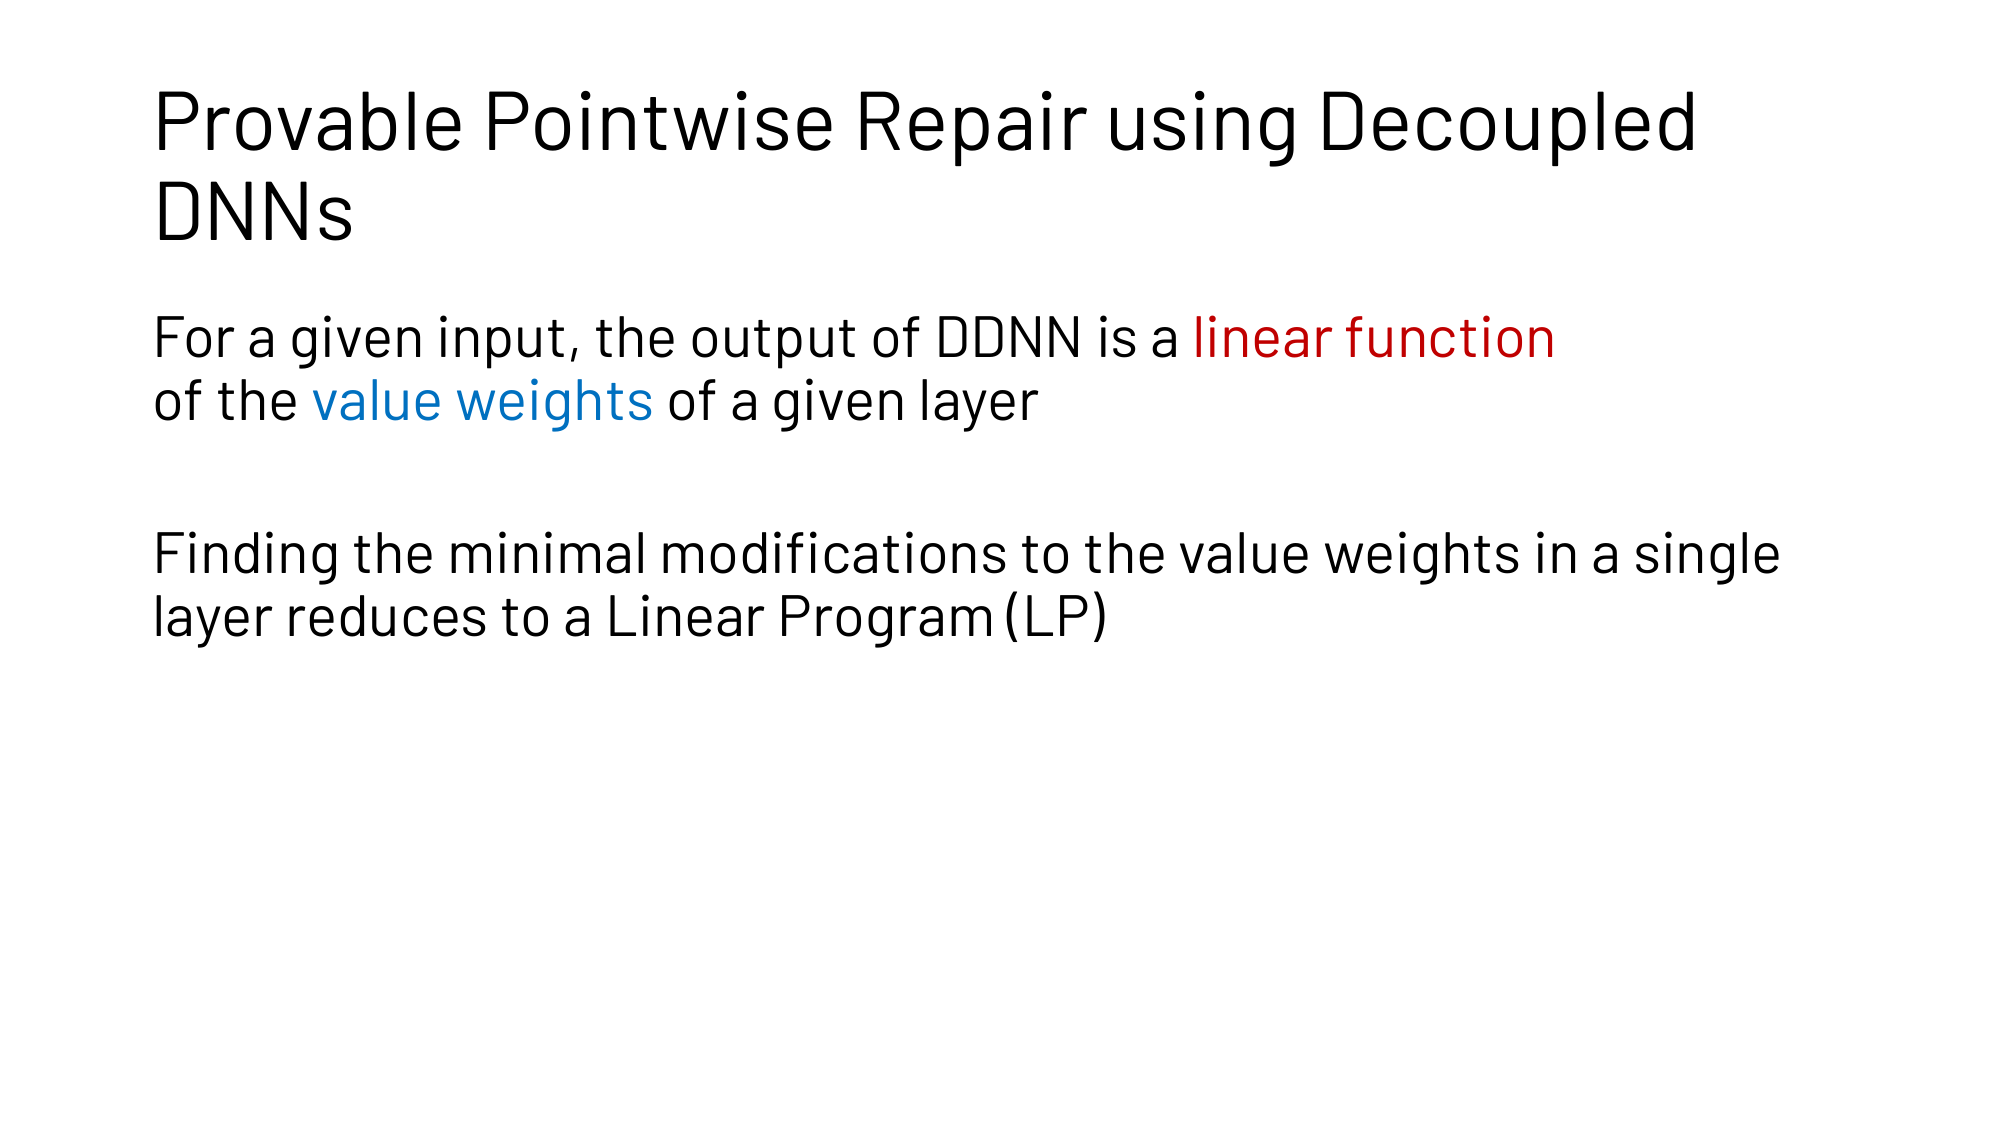

# Provable Pointwise Repair using Decoupled DNNs
For a given input, the output of DDNN is a linear function
of the value weights of a given layer
Finding the minimal modifications to the value weights in a single layer reduces to a Linear Program (LP)